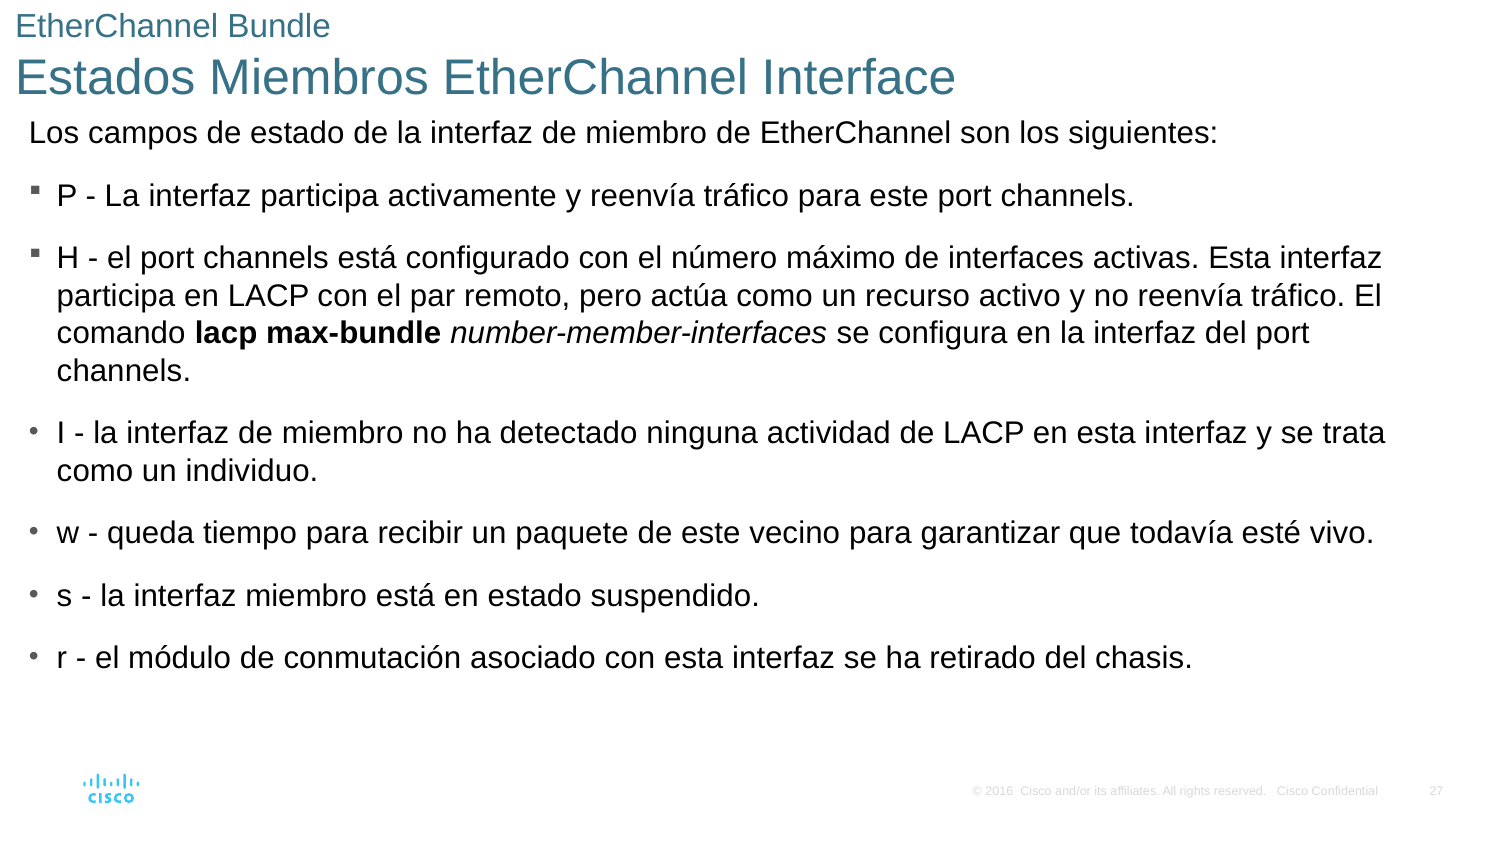

# EtherChannel Bundle Estados Miembros EtherChannel Interface
Los campos de estado de la interfaz de miembro de EtherChannel son los siguientes:
P - La interfaz participa activamente y reenvía tráfico para este port channels.
H - el port channels está configurado con el número máximo de interfaces activas. Esta interfaz participa en LACP con el par remoto, pero actúa como un recurso activo y no reenvía tráfico. El comando lacp max-bundle number-member-interfaces se configura en la interfaz del port channels.
I - la interfaz de miembro no ha detectado ninguna actividad de LACP en esta interfaz y se trata como un individuo.
w - queda tiempo para recibir un paquete de este vecino para garantizar que todavía esté vivo.
s - la interfaz miembro está en estado suspendido.
r - el módulo de conmutación asociado con esta interfaz se ha retirado del chasis.